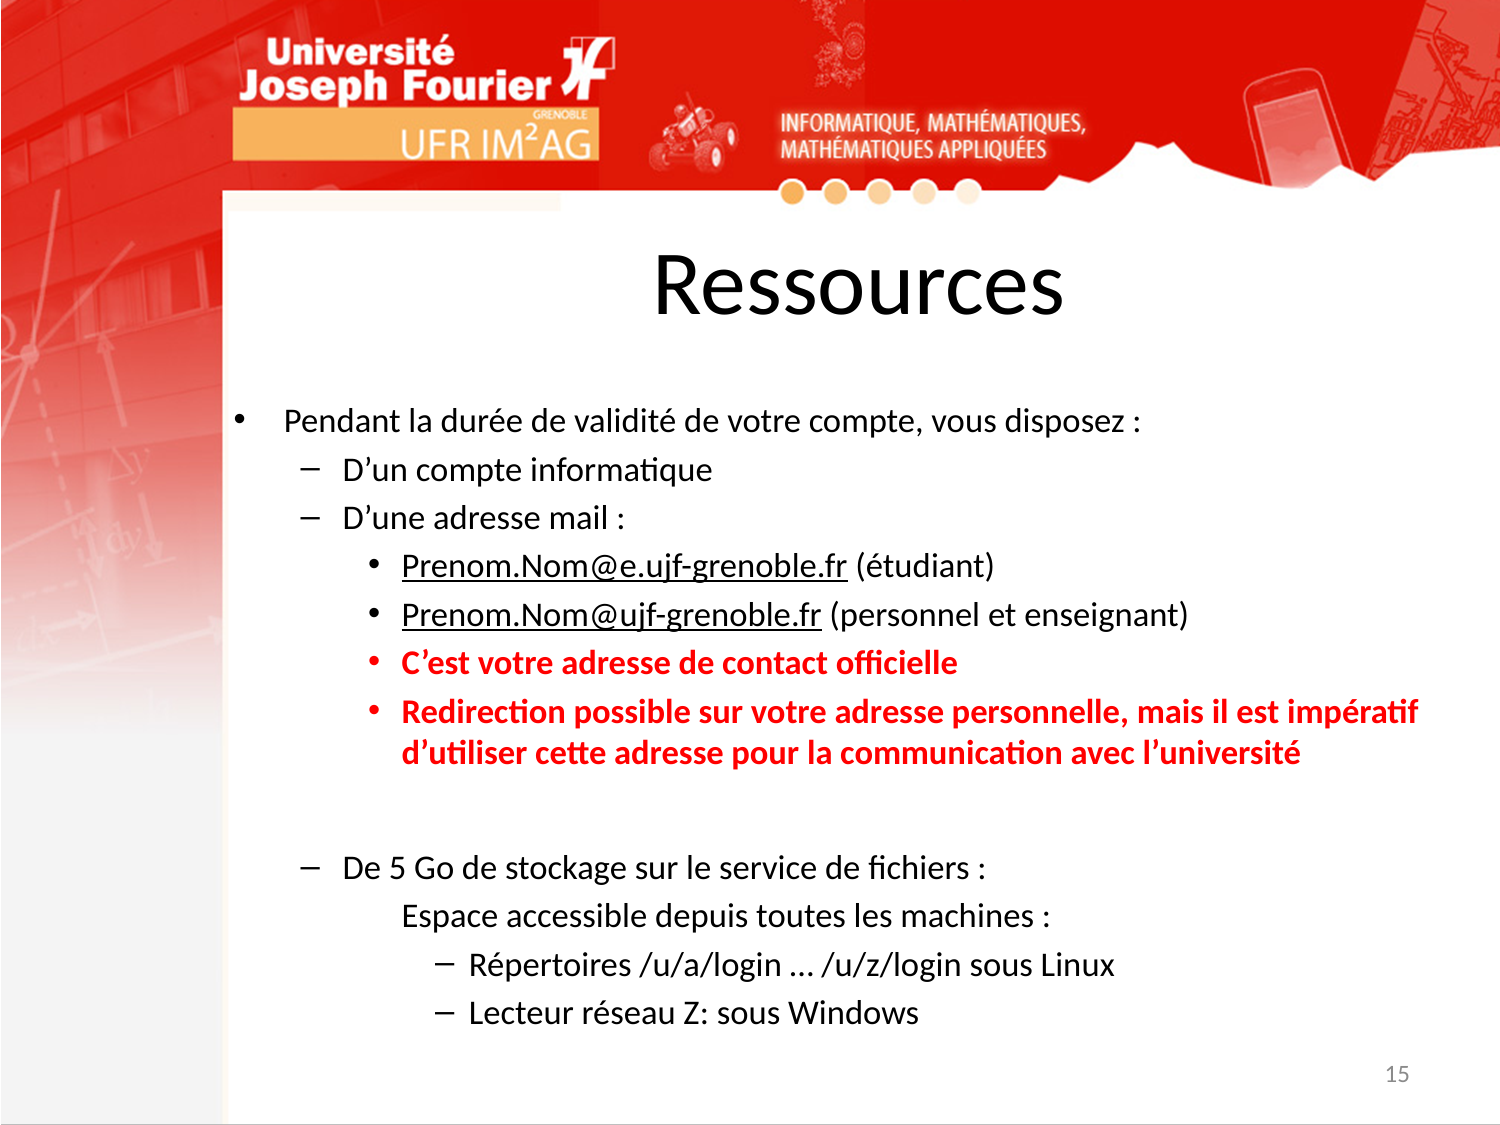

# Ressources
Pendant la durée de validité de votre compte, vous disposez :
D’un compte informatique
D’une adresse mail :
Prenom.Nom@e.ujf-grenoble.fr (étudiant)
Prenom.Nom@ujf-grenoble.fr (personnel et enseignant)
C’est votre adresse de contact officielle
Redirection possible sur votre adresse personnelle, mais il est impératif d’utiliser cette adresse pour la communication avec l’université

De 5 Go de stockage sur le service de fichiers :
	Espace accessible depuis toutes les machines :
Répertoires /u/a/login … /u/z/login sous Linux
Lecteur réseau Z: sous Windows

15